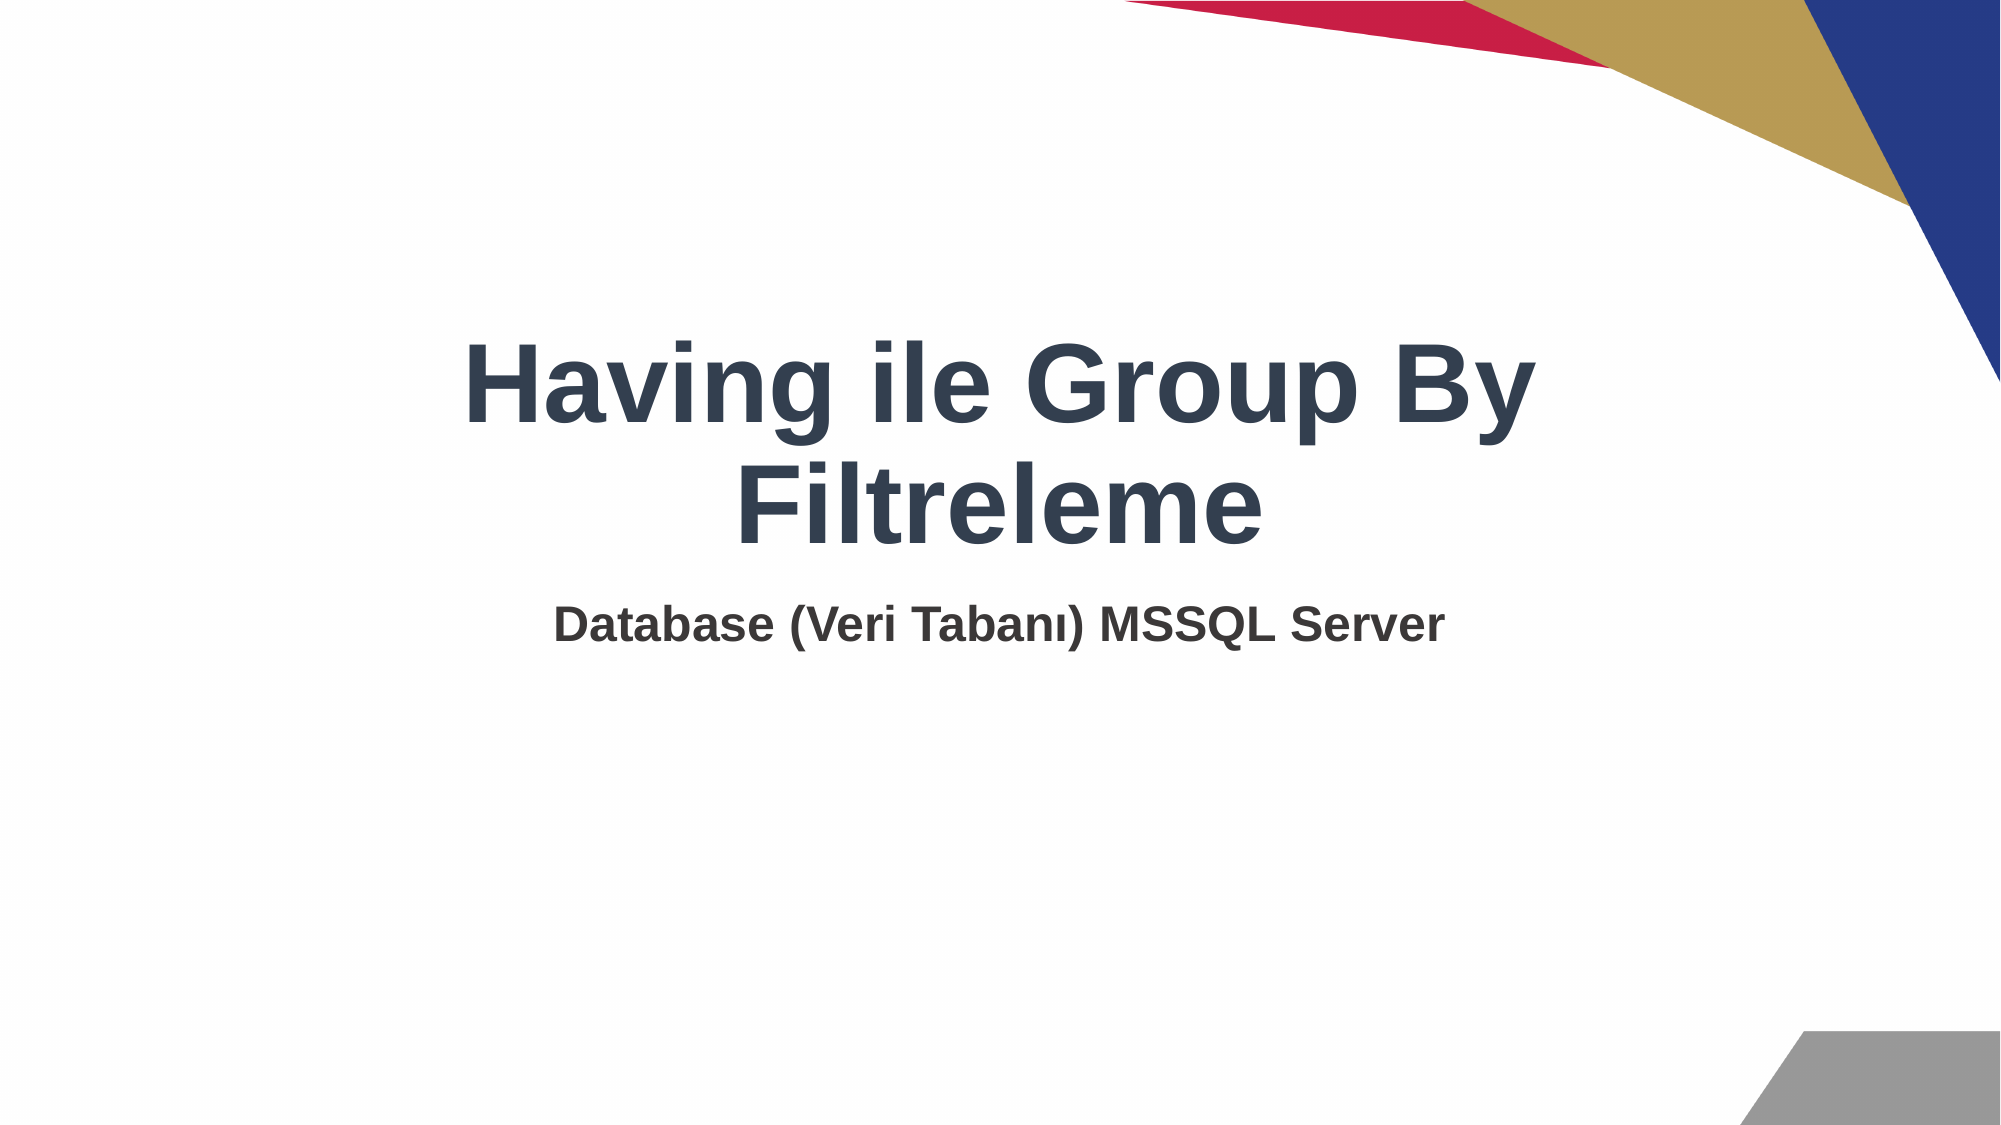

# Having ile Group By Filtreleme
Database (Veri Tabanı) MSSQL Server